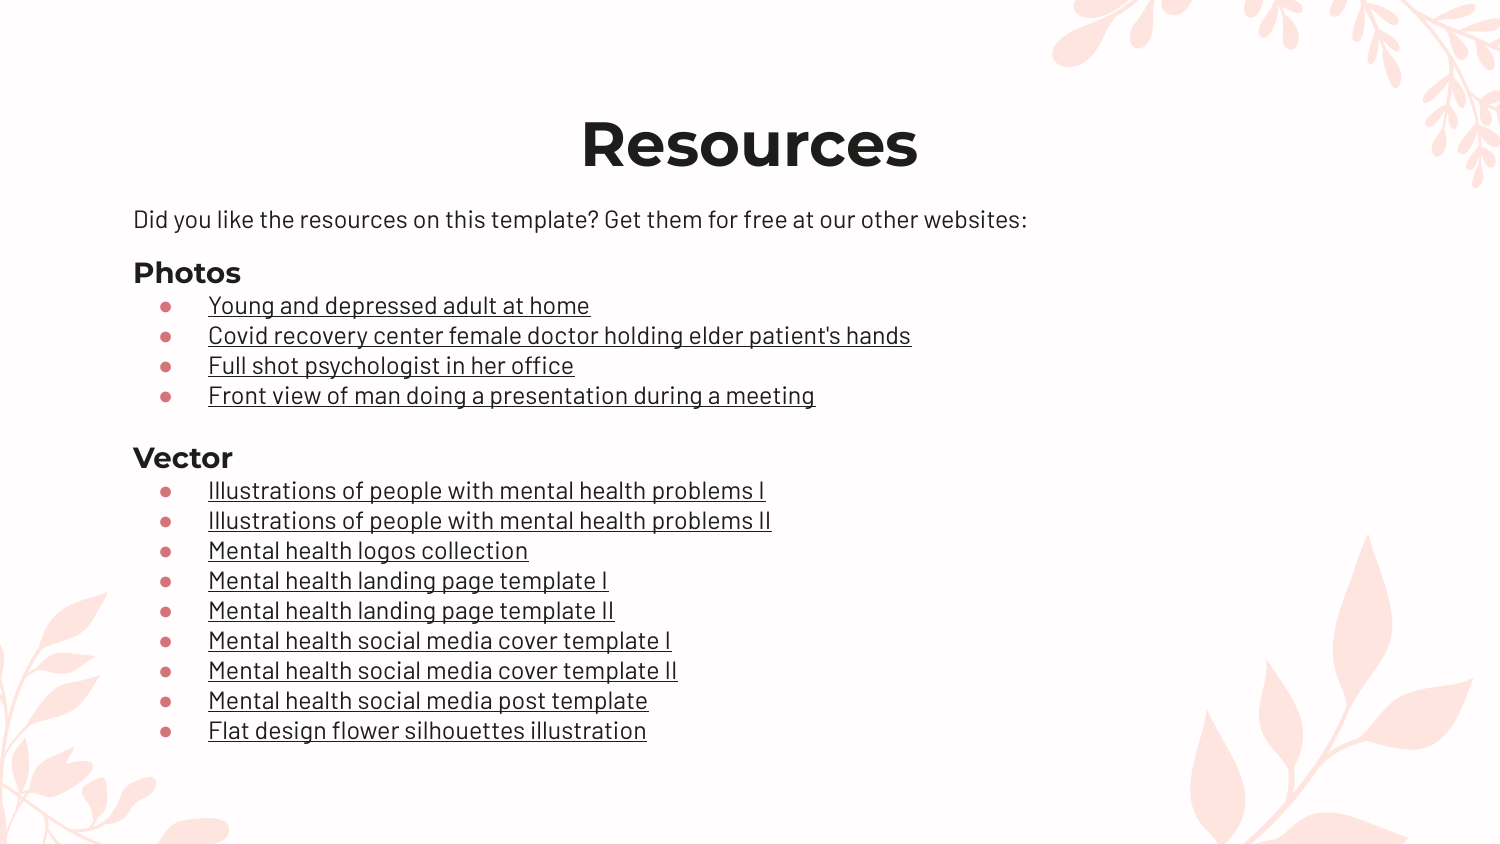

# Resources
Did you like the resources on this template? Get them for free at our other websites:
Photos
Young and depressed adult at home
Covid recovery center female doctor holding elder patient's hands
Full shot psychologist in her office
Front view of man doing a presentation during a meeting

Vector
Illustrations of people with mental health problems I
Illustrations of people with mental health problems II
Mental health logos collection
Mental health landing page template I
Mental health landing page template II
Mental health social media cover template I
Mental health social media cover template II
Mental health social media post template
Flat design flower silhouettes illustration